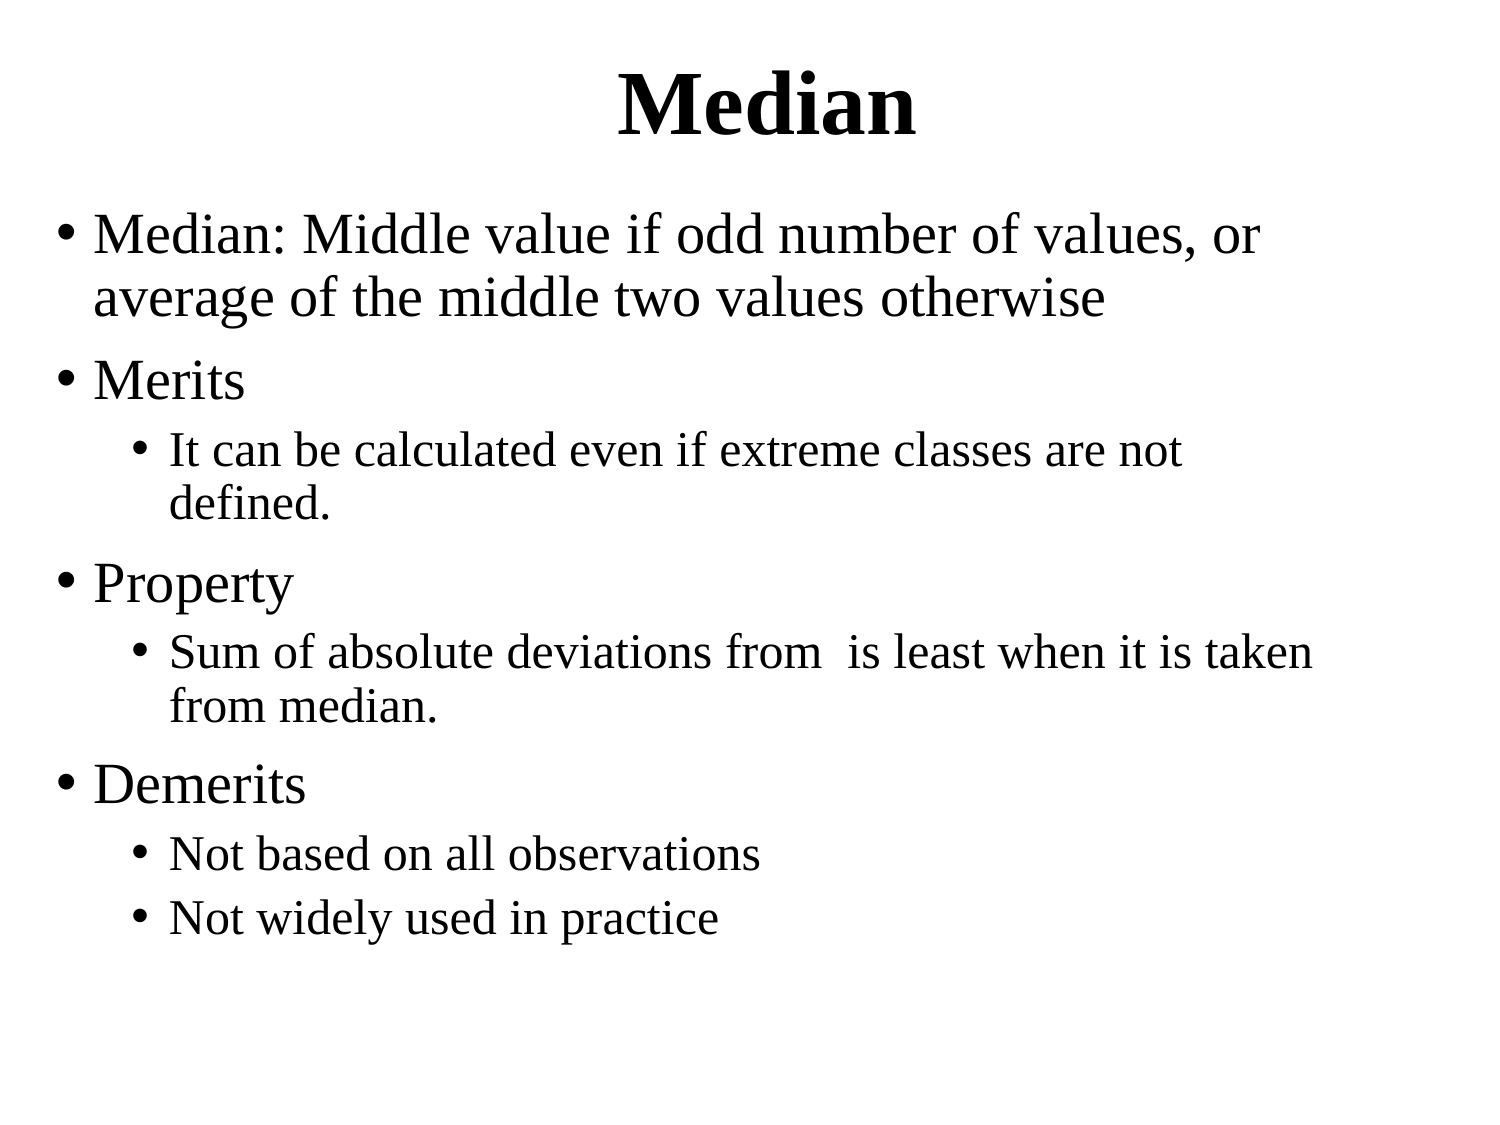

# Median
Median: Middle value if odd number of values, or average of the middle two values otherwise
Merits
It can be calculated even if extreme classes are not  defined.
Property
Sum of absolute deviations from  is least when it is taken from median.
Demerits
Not based on all observations
Not widely used in practice